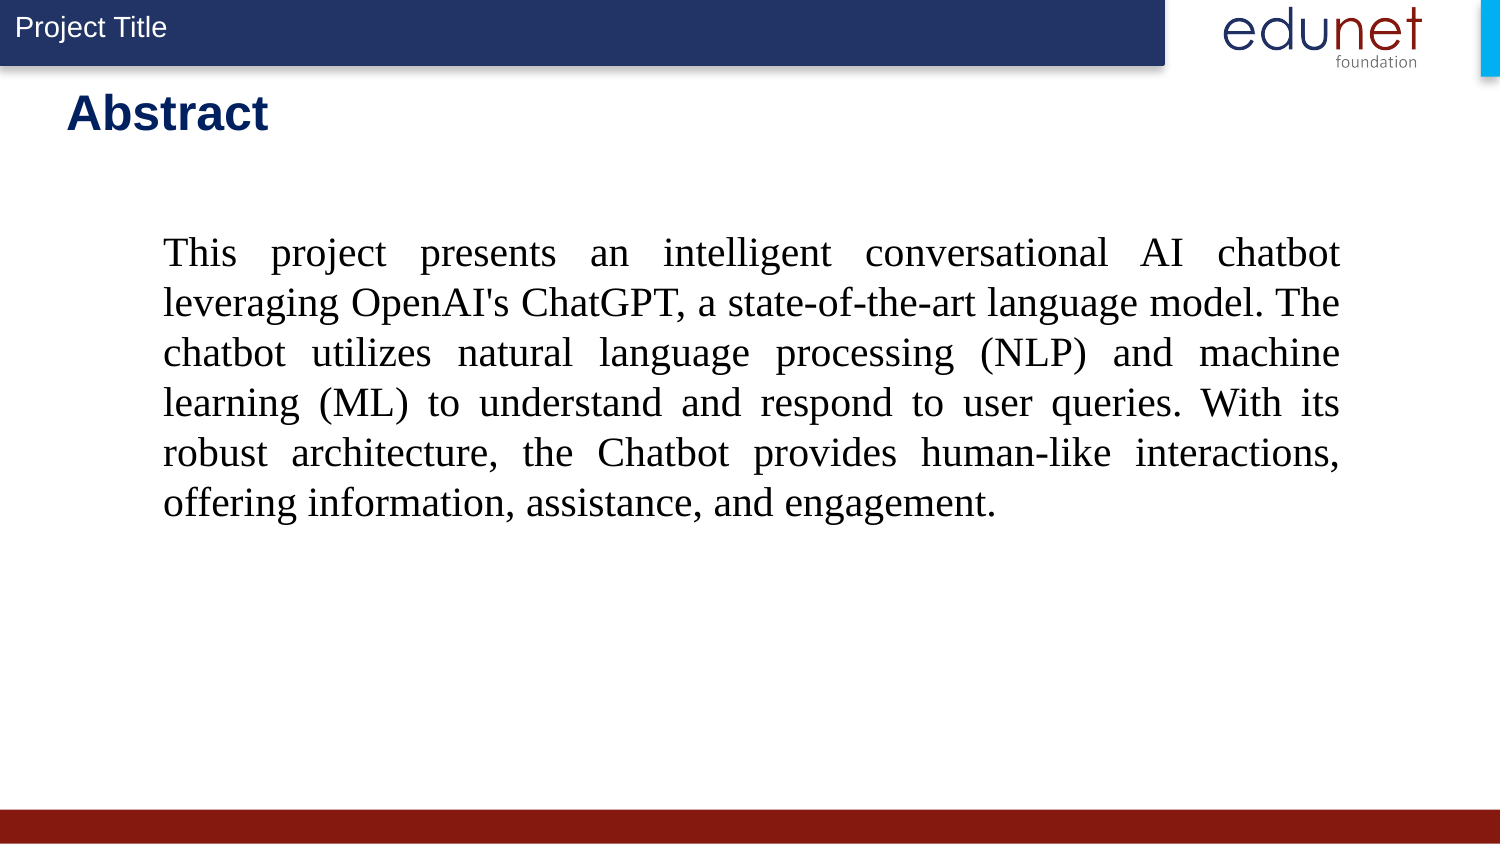

# Abstract

This project presents an intelligent conversational AI chatbot leveraging OpenAI's ChatGPT, a state-of-the-art language model. The chatbot utilizes natural language processing (NLP) and machine learning (ML) to understand and respond to user queries. With its robust architecture, the Chatbot provides human-like interactions, offering information, assistance, and engagement.